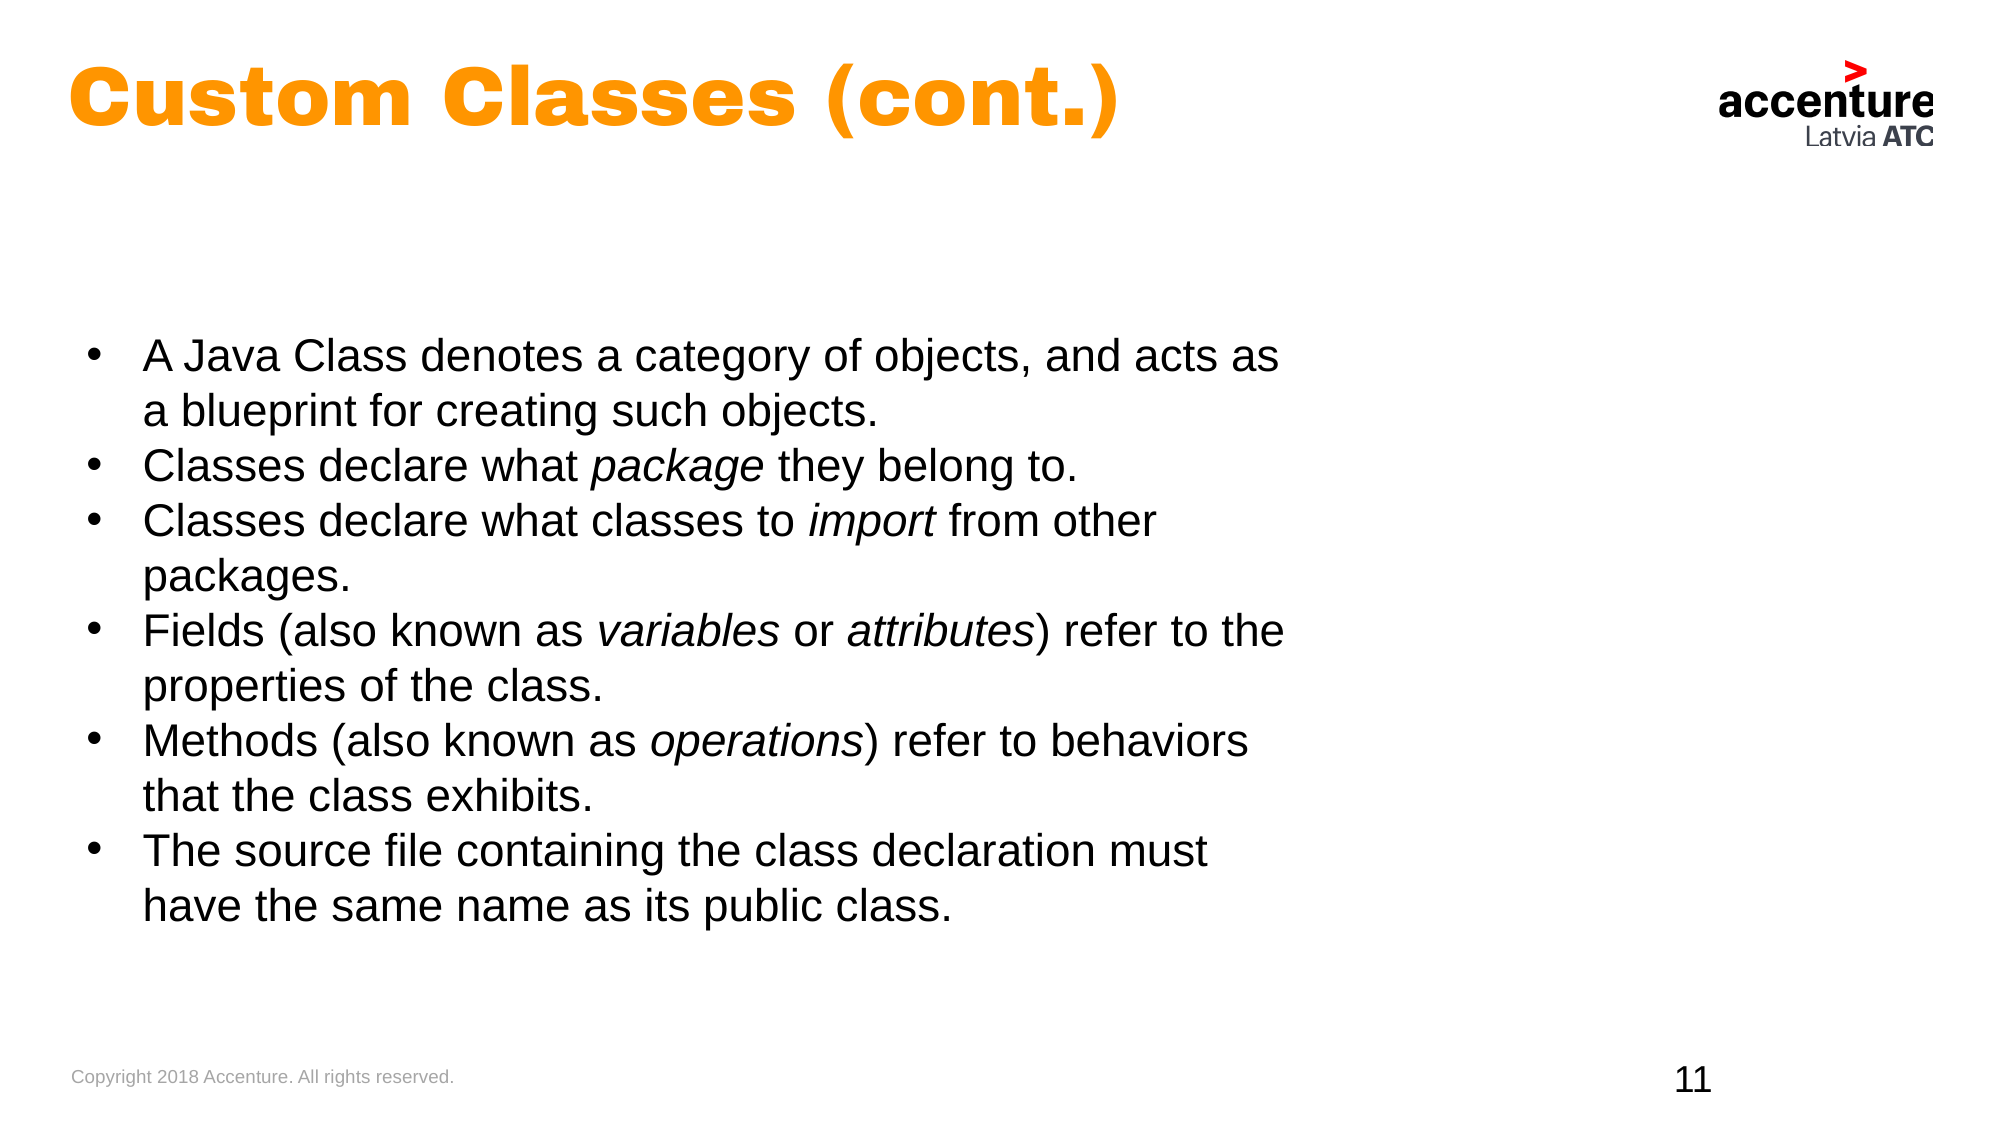

Custom Classes (cont.)
A Java Class denotes a category of objects, and acts as a blueprint for creating such objects.
Classes declare what package they belong to.
Classes declare what classes to import from other packages.
Fields (also known as variables or attributes) refer to the properties of the class.
Methods (also known as operations) refer to behaviors that the class exhibits.
The source file containing the class declaration must have the same name as its public class.

11